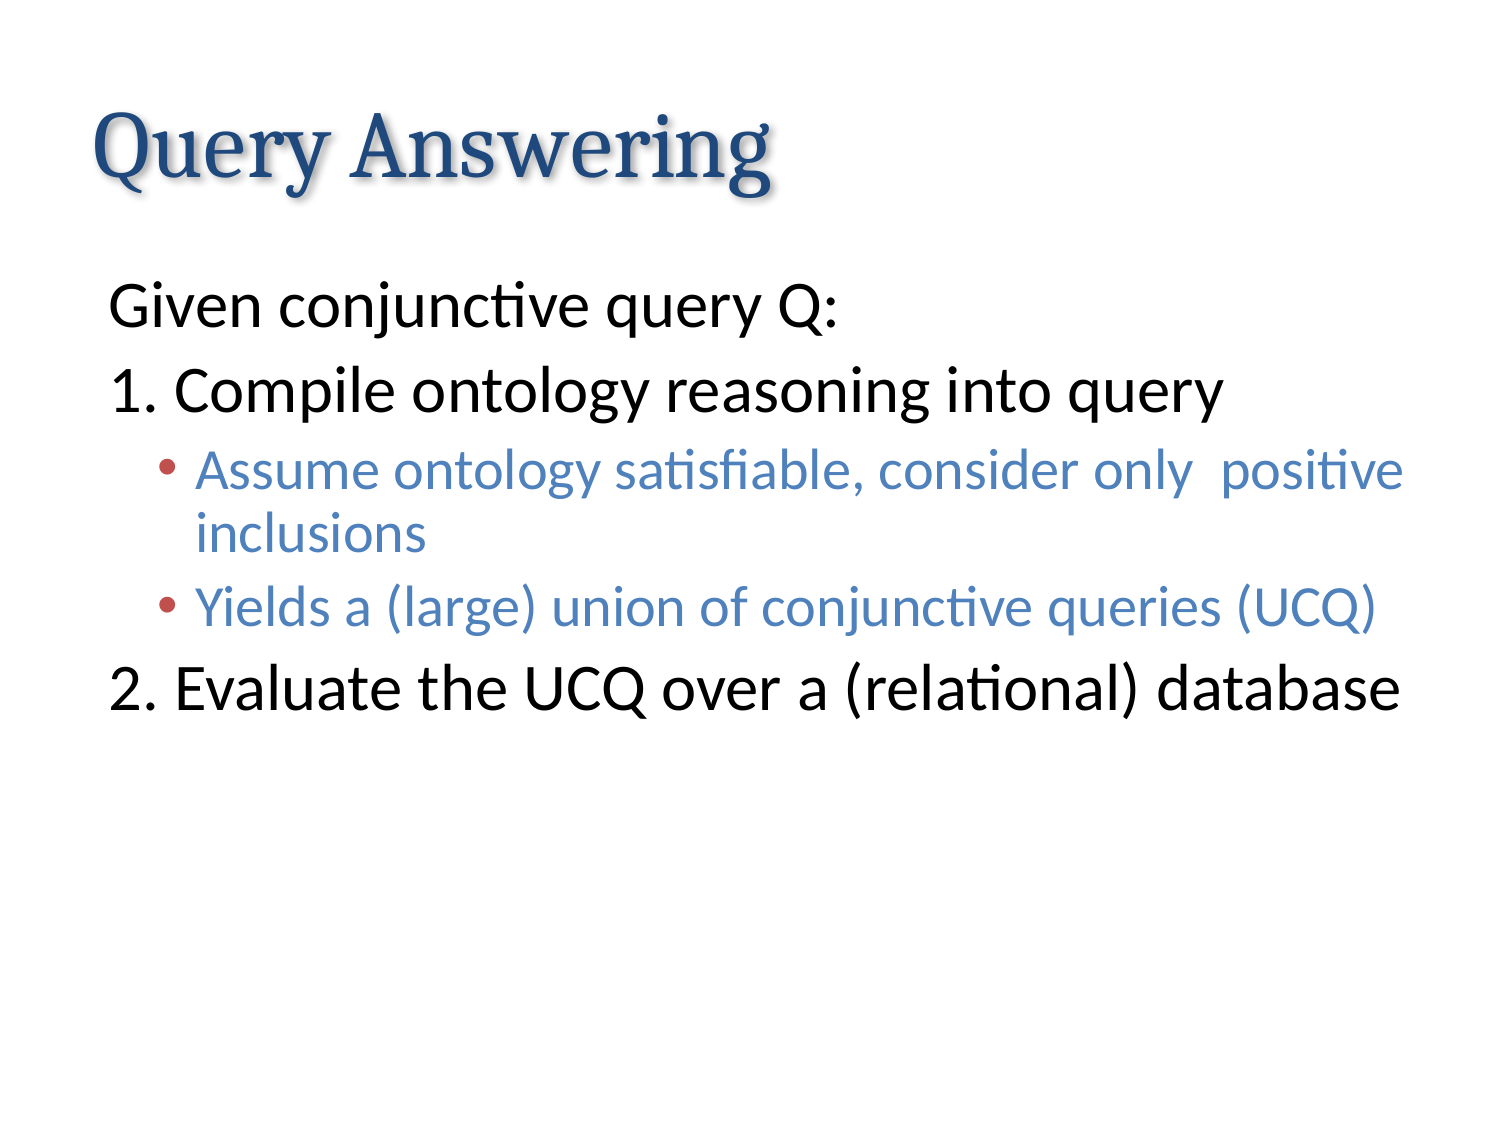

# Query Answering
Given conjunctive query Q:
1. Compile ontology reasoning into query
Assume ontology satisfiable, consider only  positive inclusions
Yields a (large) union of conjunctive queries (UCQ)
2. Evaluate the UCQ over a (relational) database